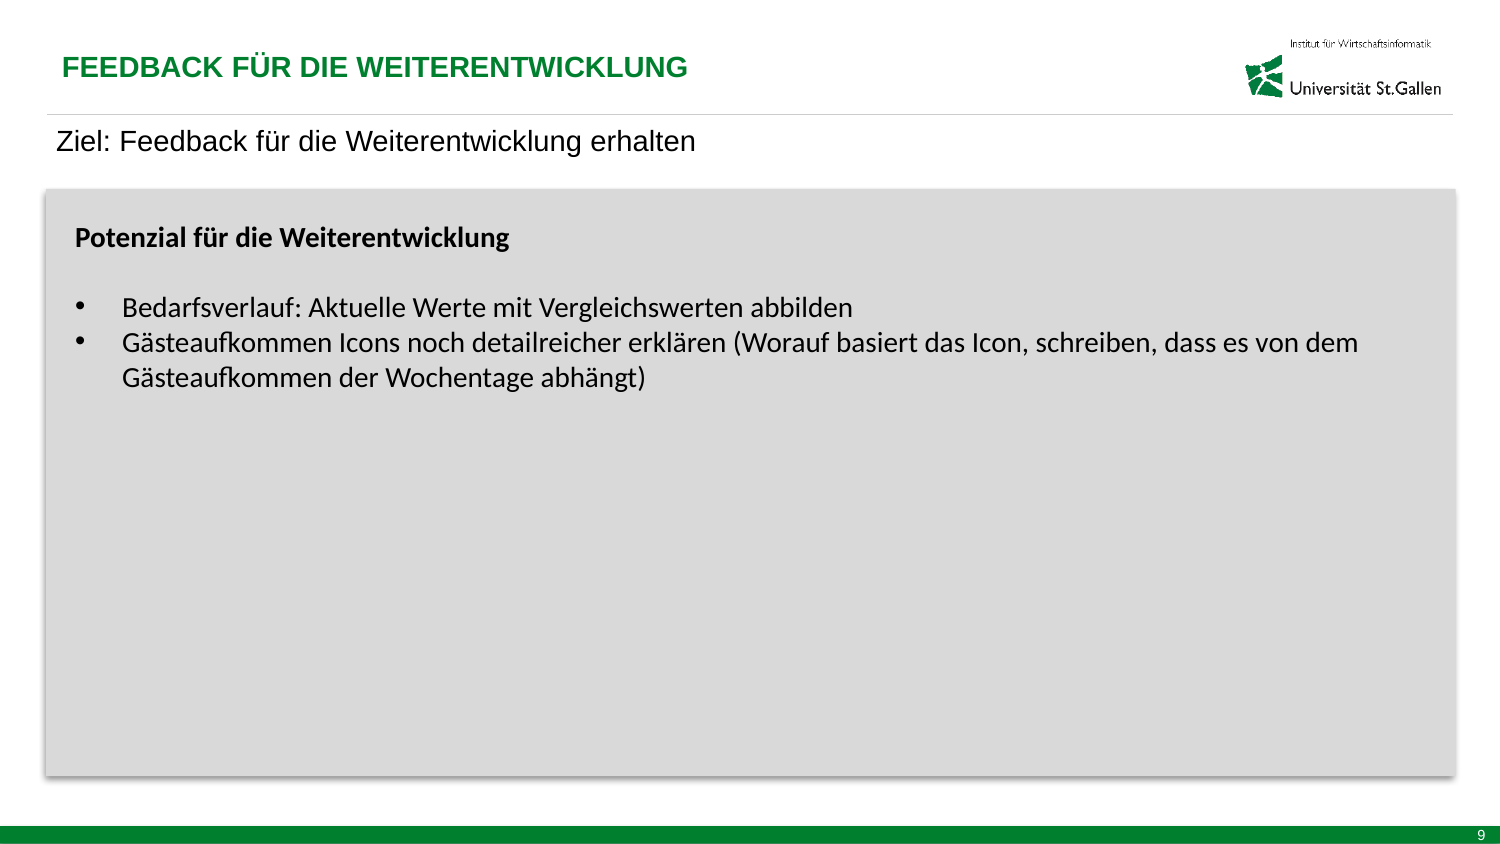

FEEDBACK FÜR DIE WEITERENTWICKLUNG

Ziel: Feedback für die Weiterentwicklung erhalten
Potenzial für die Weiterentwicklung

Bedarfsverlauf: Aktuelle Werte mit Vergleichswerten abbilden
Gästeaufkommen Icons noch detailreicher erklären (Worauf basiert das Icon, schreiben, dass es von dem Gästeaufkommen der Wochentage abhängt)